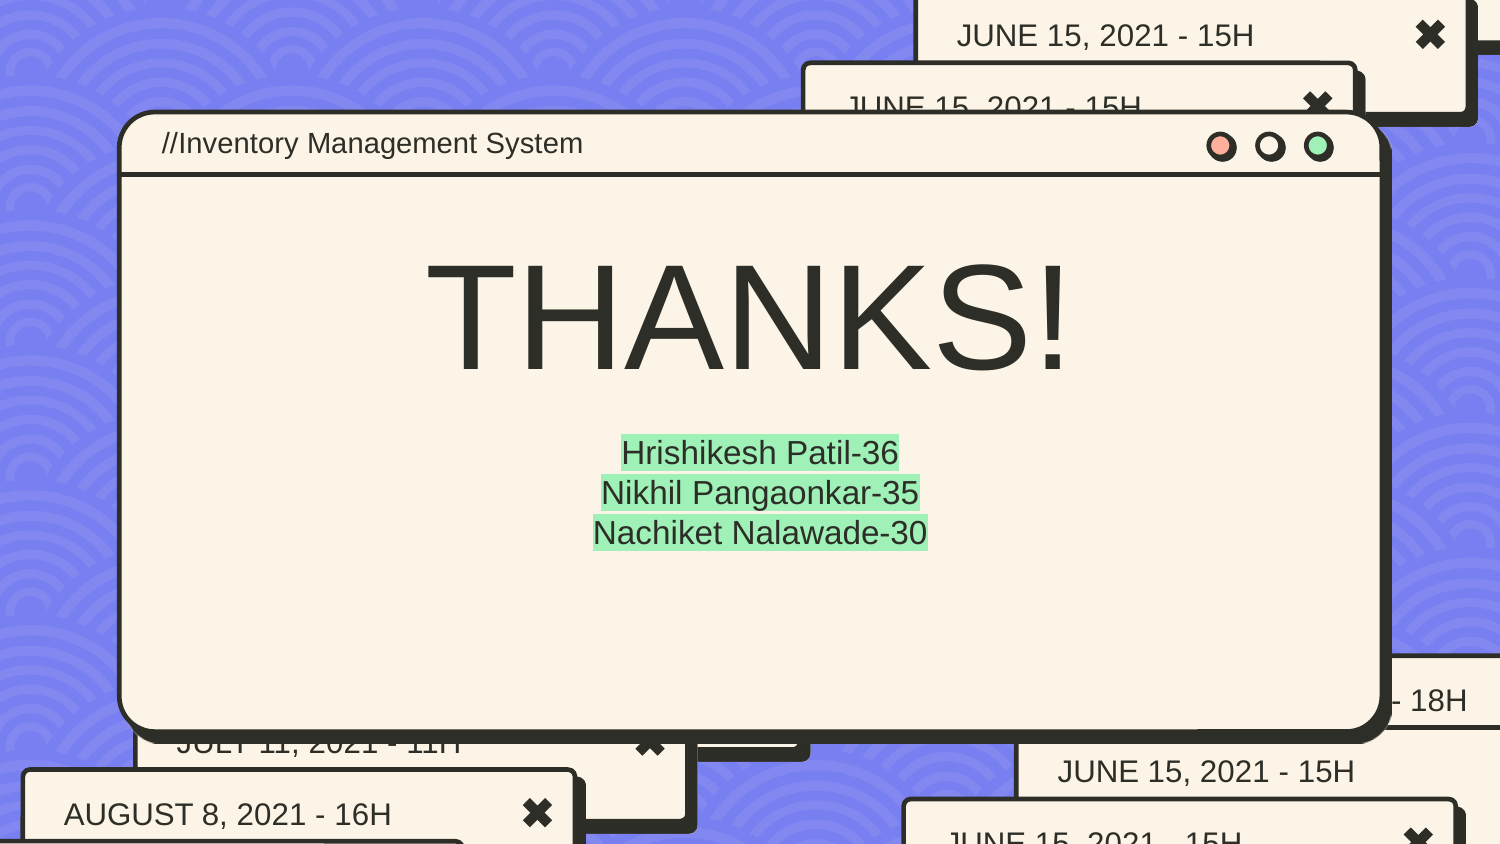

//Inventory Management System
# THANKS!
Hrishikesh Patil-36
Nikhil Pangaonkar-35
Nachiket Nalawade-30